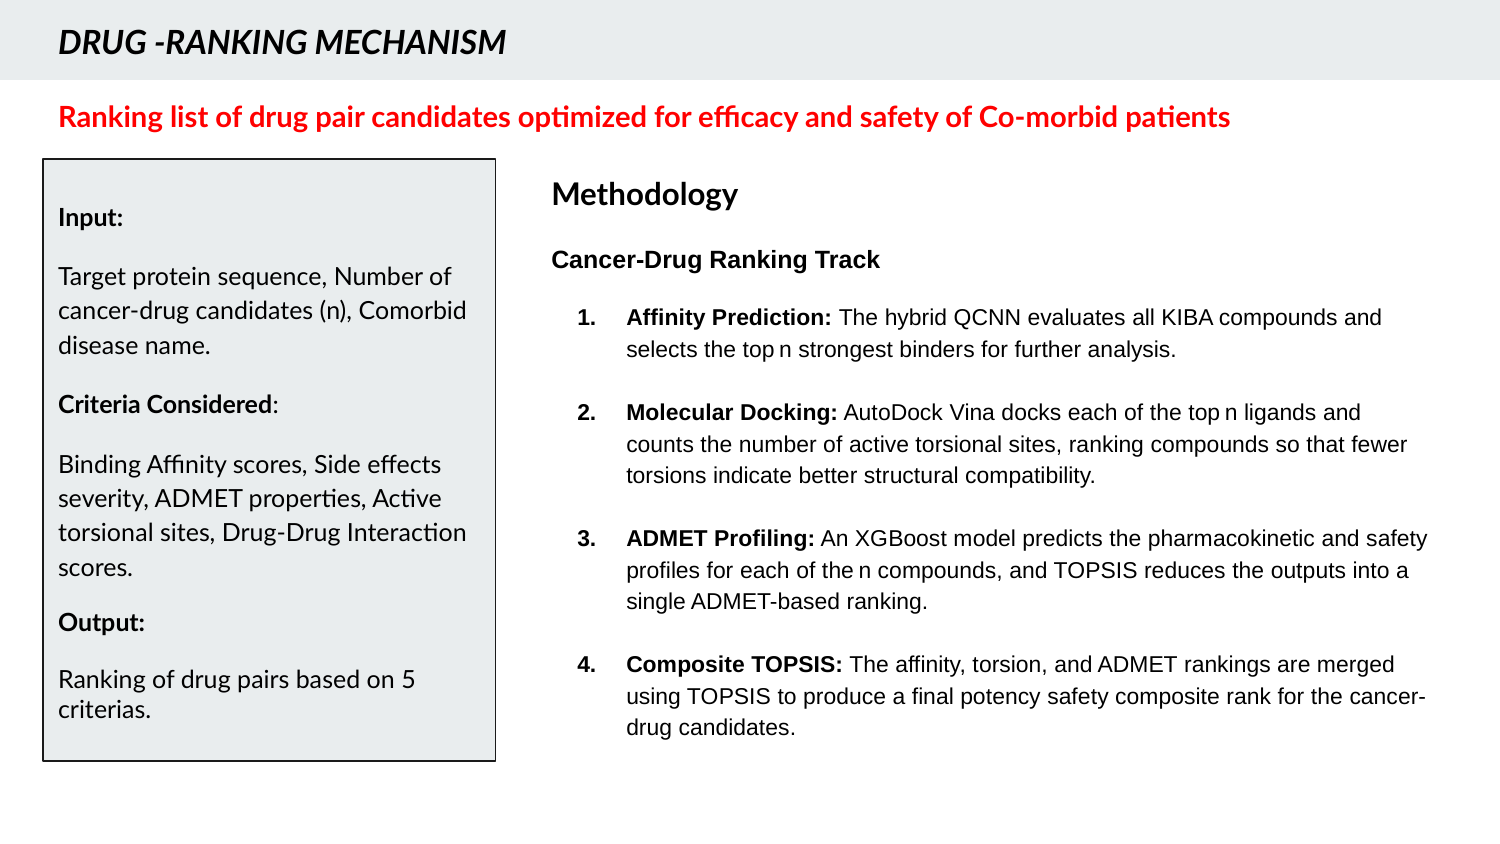

DRUG -RANKING MECHANISM
Ranking list of drug pair candidates optimized for efficacy and safety of Co-morbid patients

Input:
Target protein sequence, Number of cancer‐drug candidates (n), Comorbid disease name.
Criteria Considered:
Binding Affinity scores, Side effects severity, ADMET properties, Active torsional sites, Drug-Drug Interaction scores.
Output:

Ranking of drug pairs based on 5 criterias.
Methodology

Cancer‑Drug Ranking Track
Affinity Prediction: The hybrid QCNN evaluates all KIBA compounds and selects the top n strongest binders for further analysis.
Molecular Docking: AutoDock Vina docks each of the top n ligands and counts the number of active torsional sites, ranking compounds so that fewer torsions indicate better structural compatibility.
ADMET Profiling: An XGBoost model predicts the pharmacokinetic and safety profiles for each of the n compounds, and TOPSIS reduces the outputs into a single ADMET-based ranking.
Composite TOPSIS: The affinity, torsion, and ADMET rankings are merged using TOPSIS to produce a final potency safety composite rank for the cancer-drug candidates.